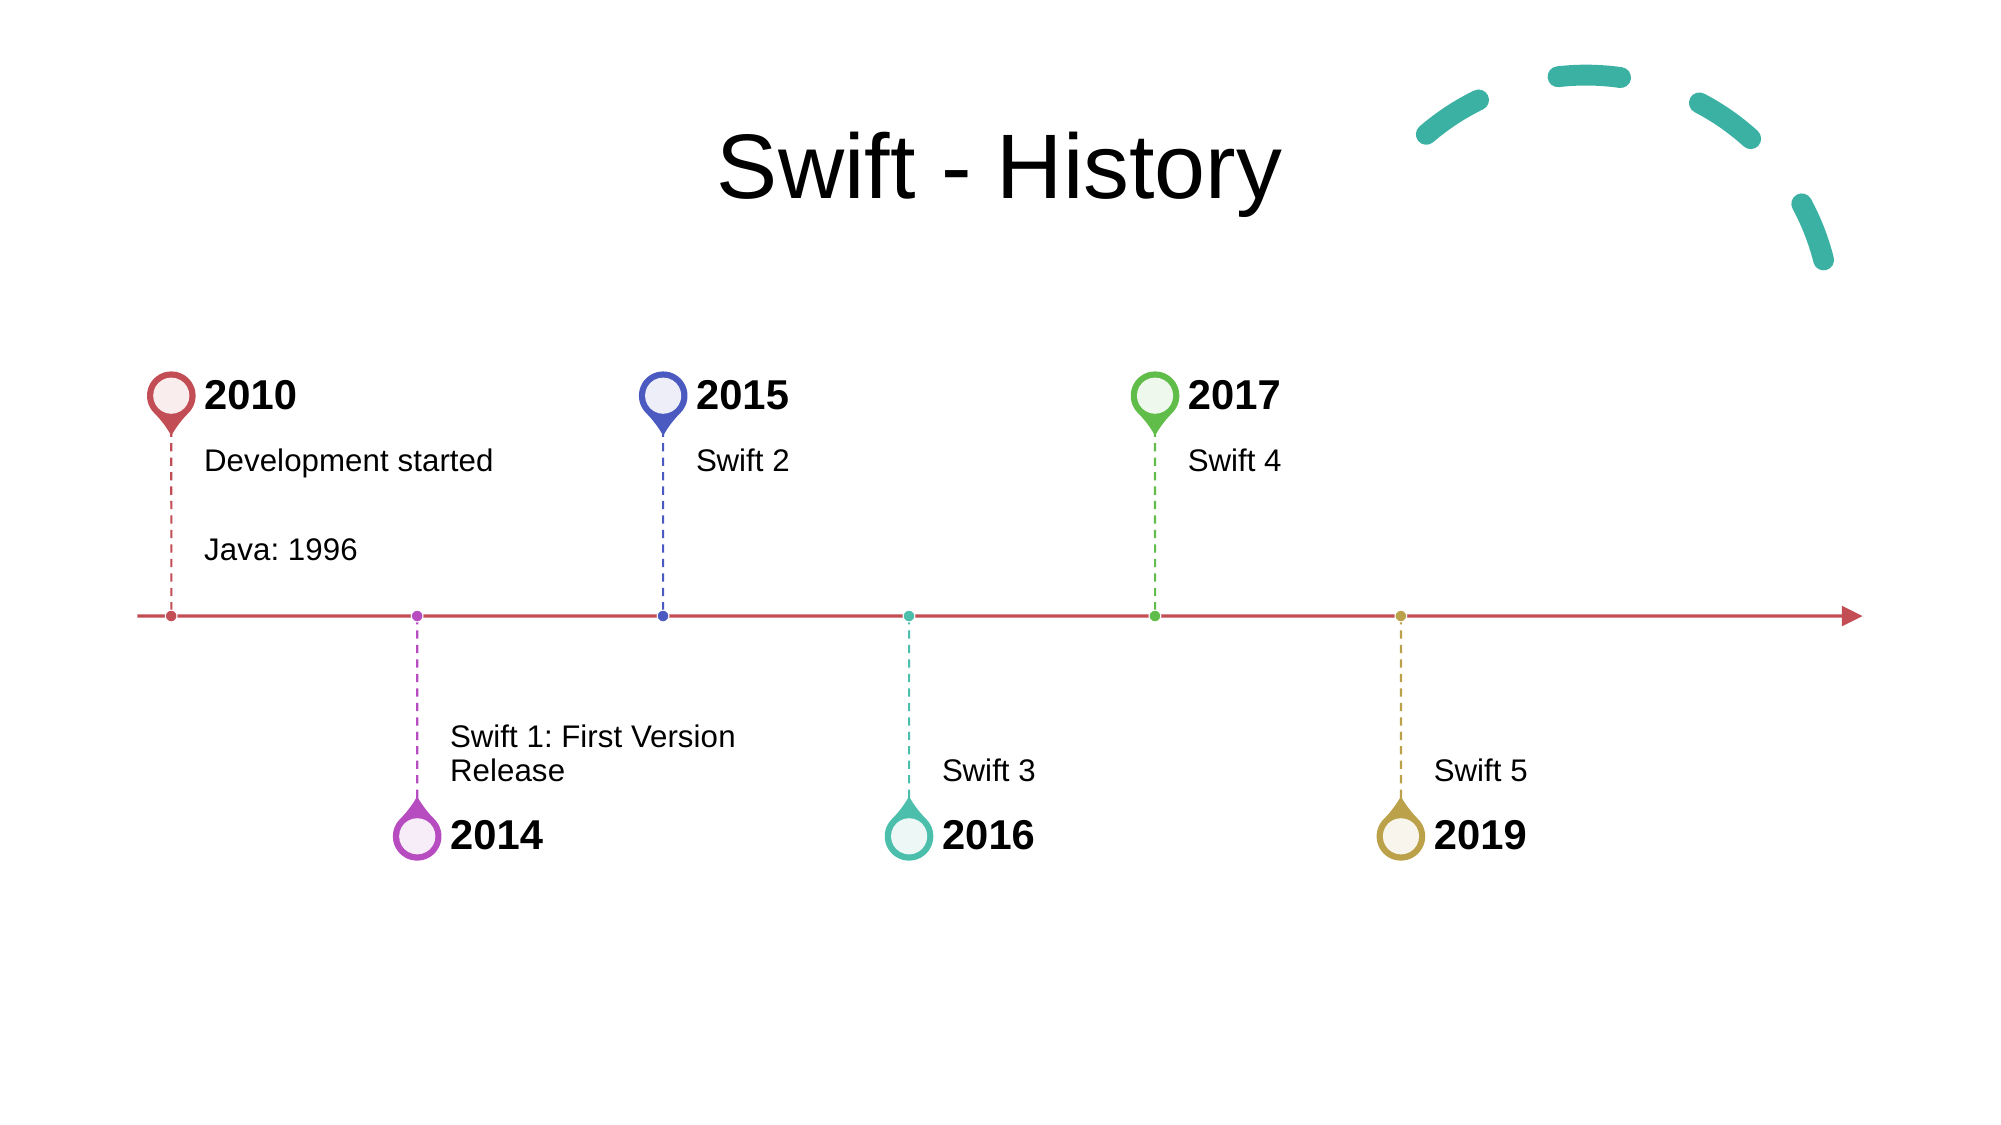

# Swift - History

Development started

Java: 1996
2010
Swift 1: First Version Release
2014
Swift 2
2015
Swift 3
2016
Swift 4
2017
Swift 5
2019